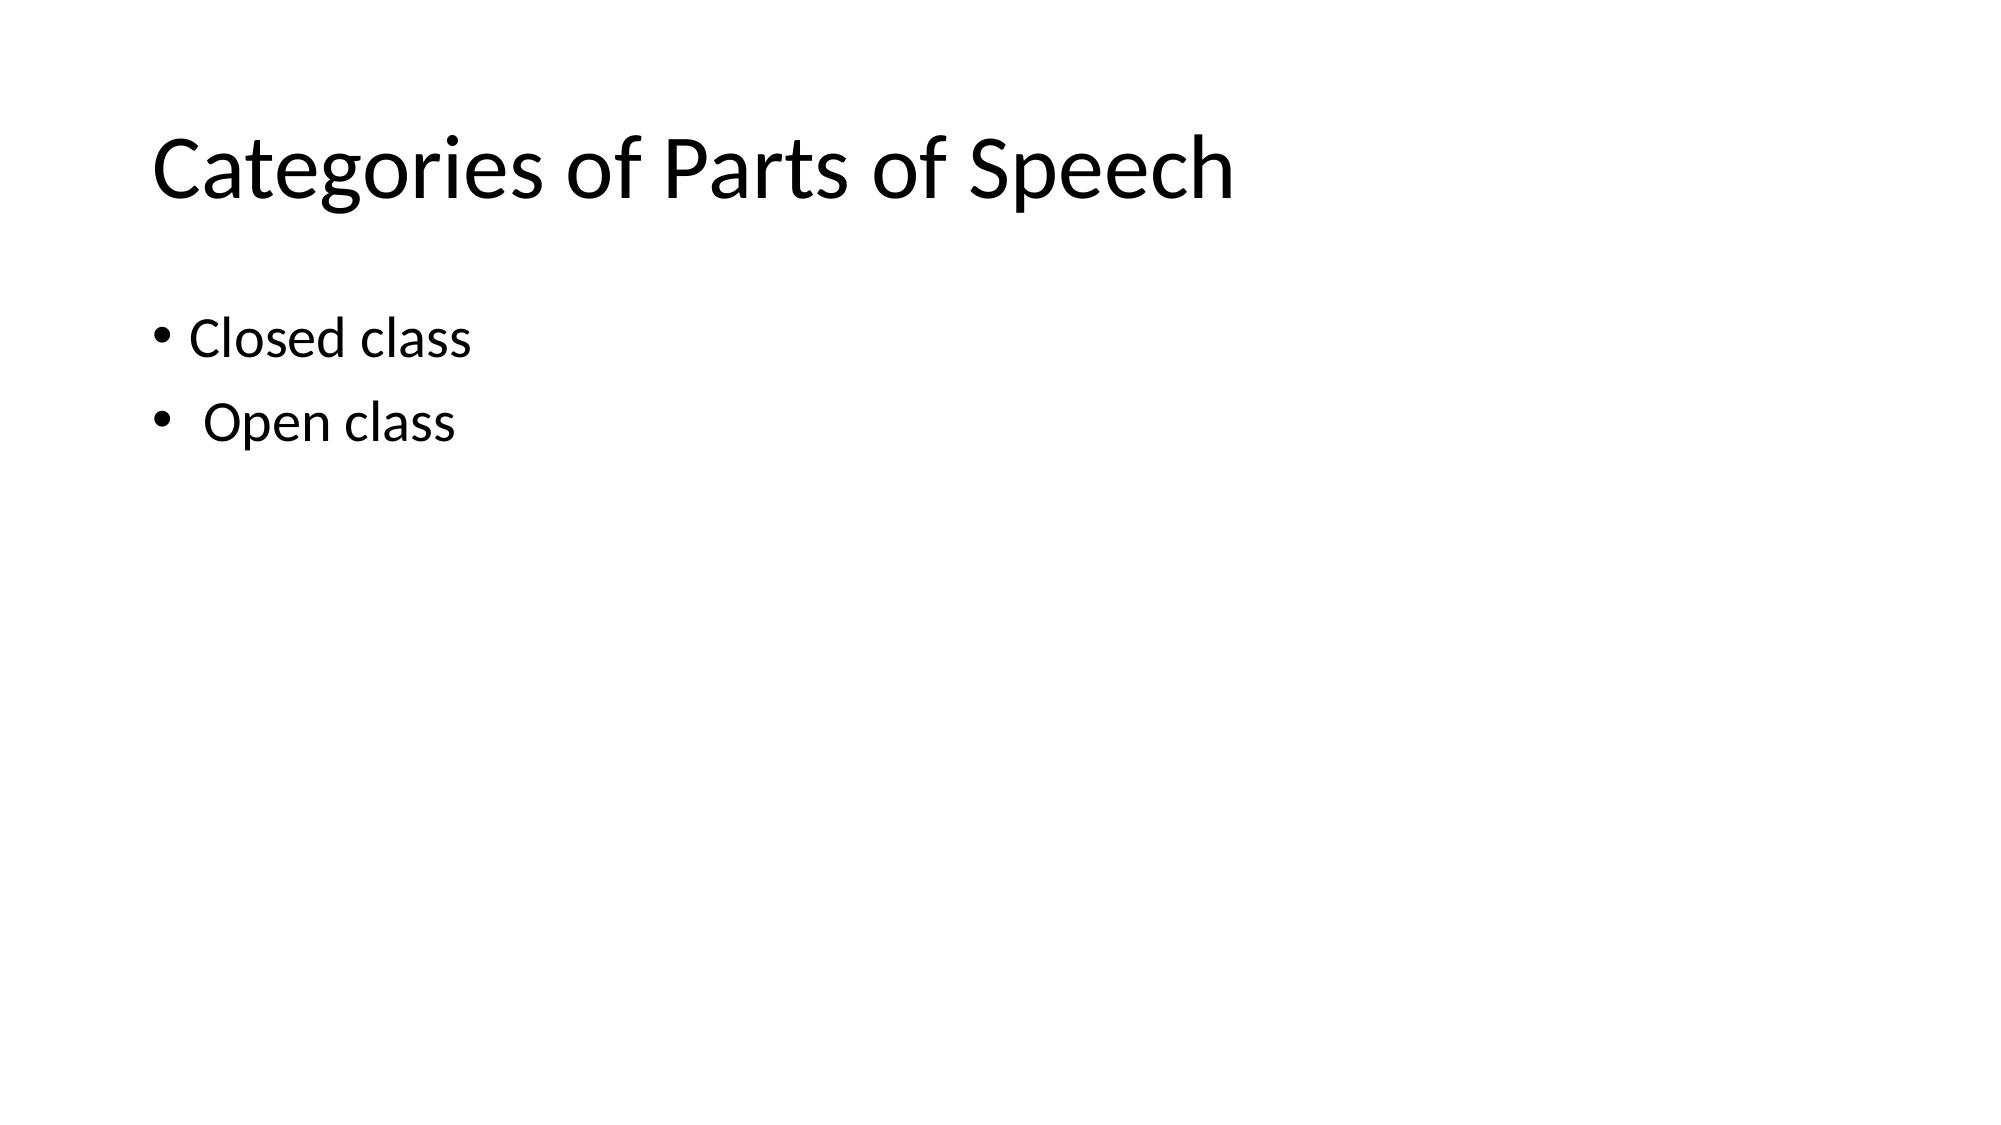

# Categories of Parts of Speech
Closed class
 Open class